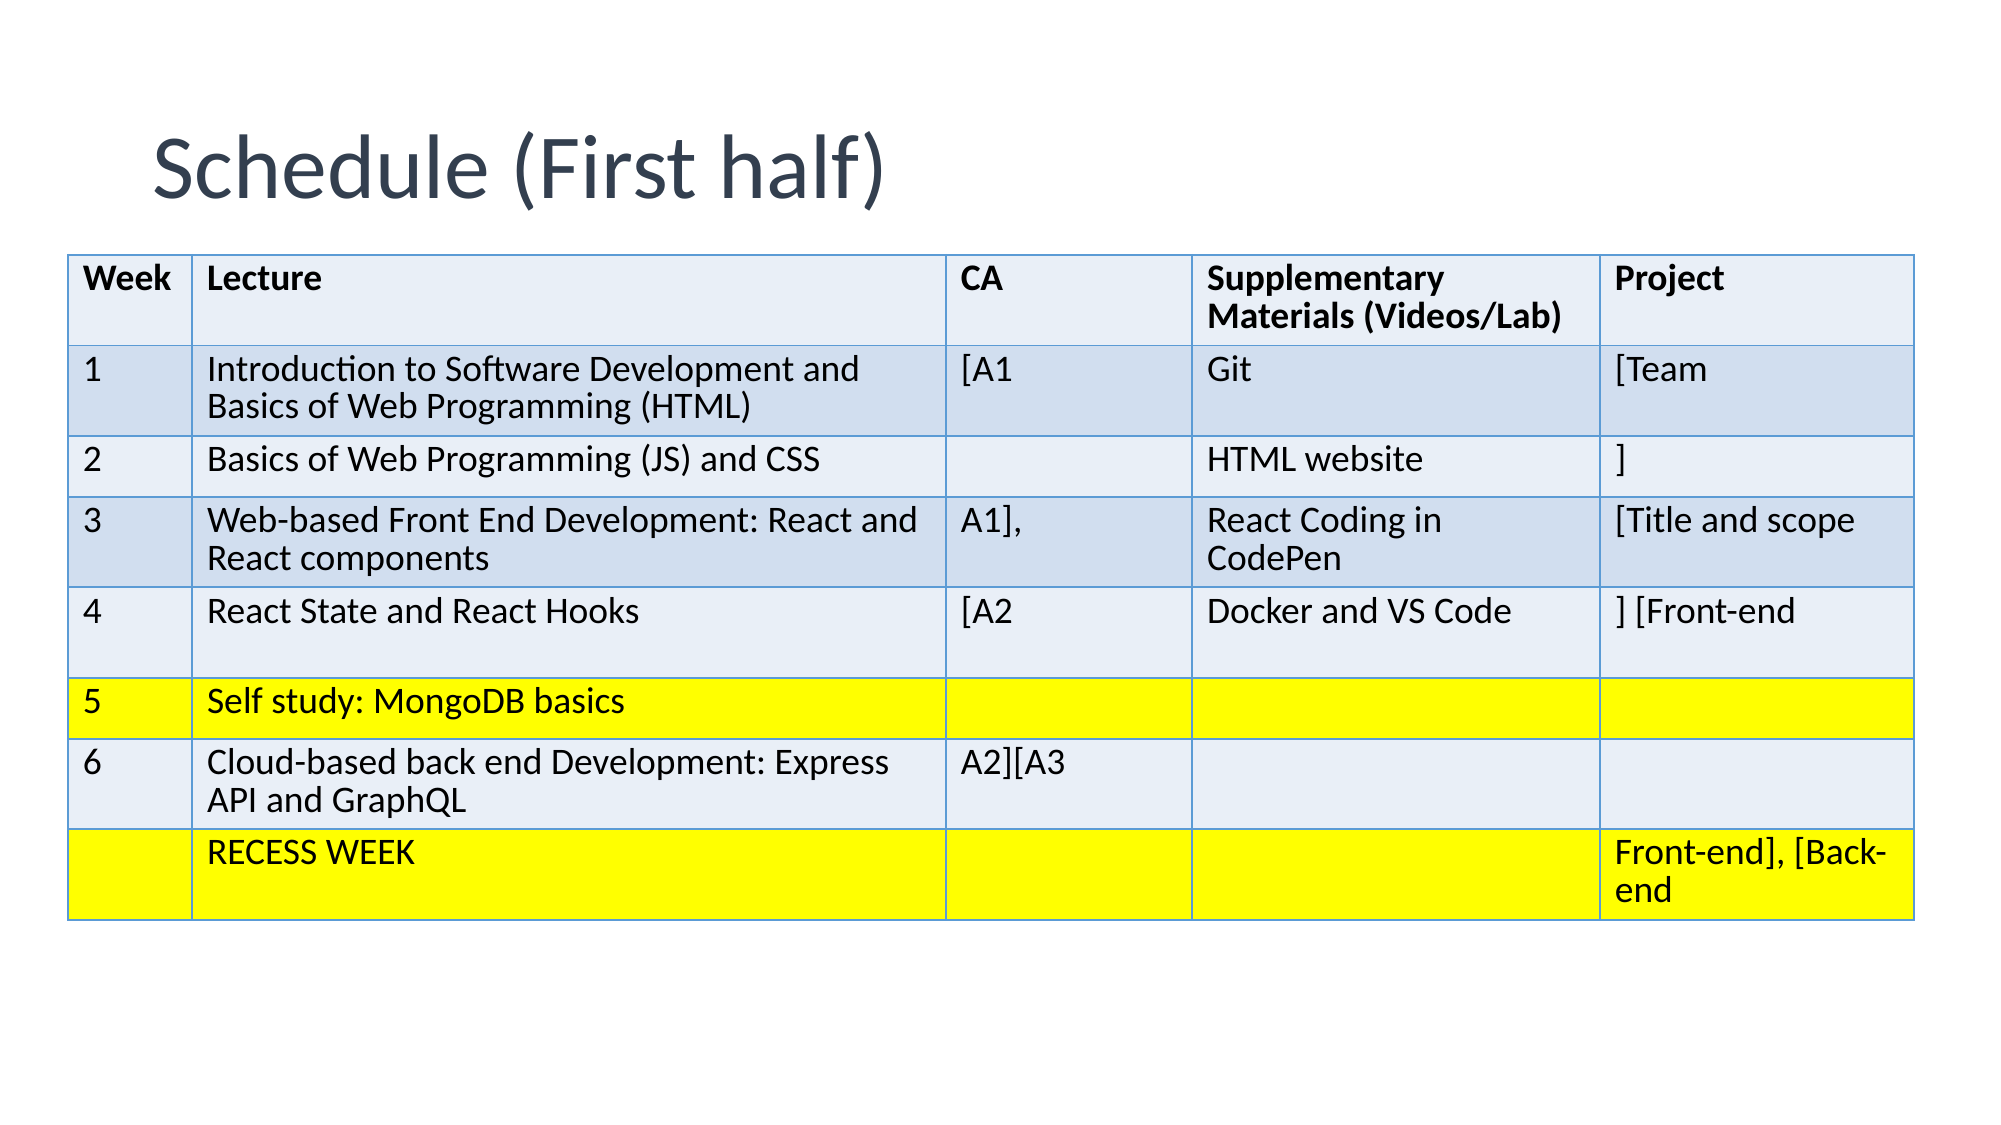

# Schedule (First half)
| Week | Lecture | CA | Supplementary Materials (Videos/Lab) | Project |
| --- | --- | --- | --- | --- |
| 1 | Introduction to Software Development and Basics of Web Programming (HTML) | [A1 | Git | [Team |
| 2 | Basics of Web Programming (JS) and CSS |  | HTML website | ] |
| 3 | Web-based Front End Development: React and React components | A1], | React Coding in CodePen | [Title and scope |
| 4 | React State and React Hooks | [A2 | Docker and VS Code | ] [Front-end |
| 5 | Self study: MongoDB basics |  |  |  |
| 6 | Cloud-based back end Development: Express API and GraphQL | A2][A3 |  |  |
|  | RECESS WEEK |  |  | Front-end], [Back-end |